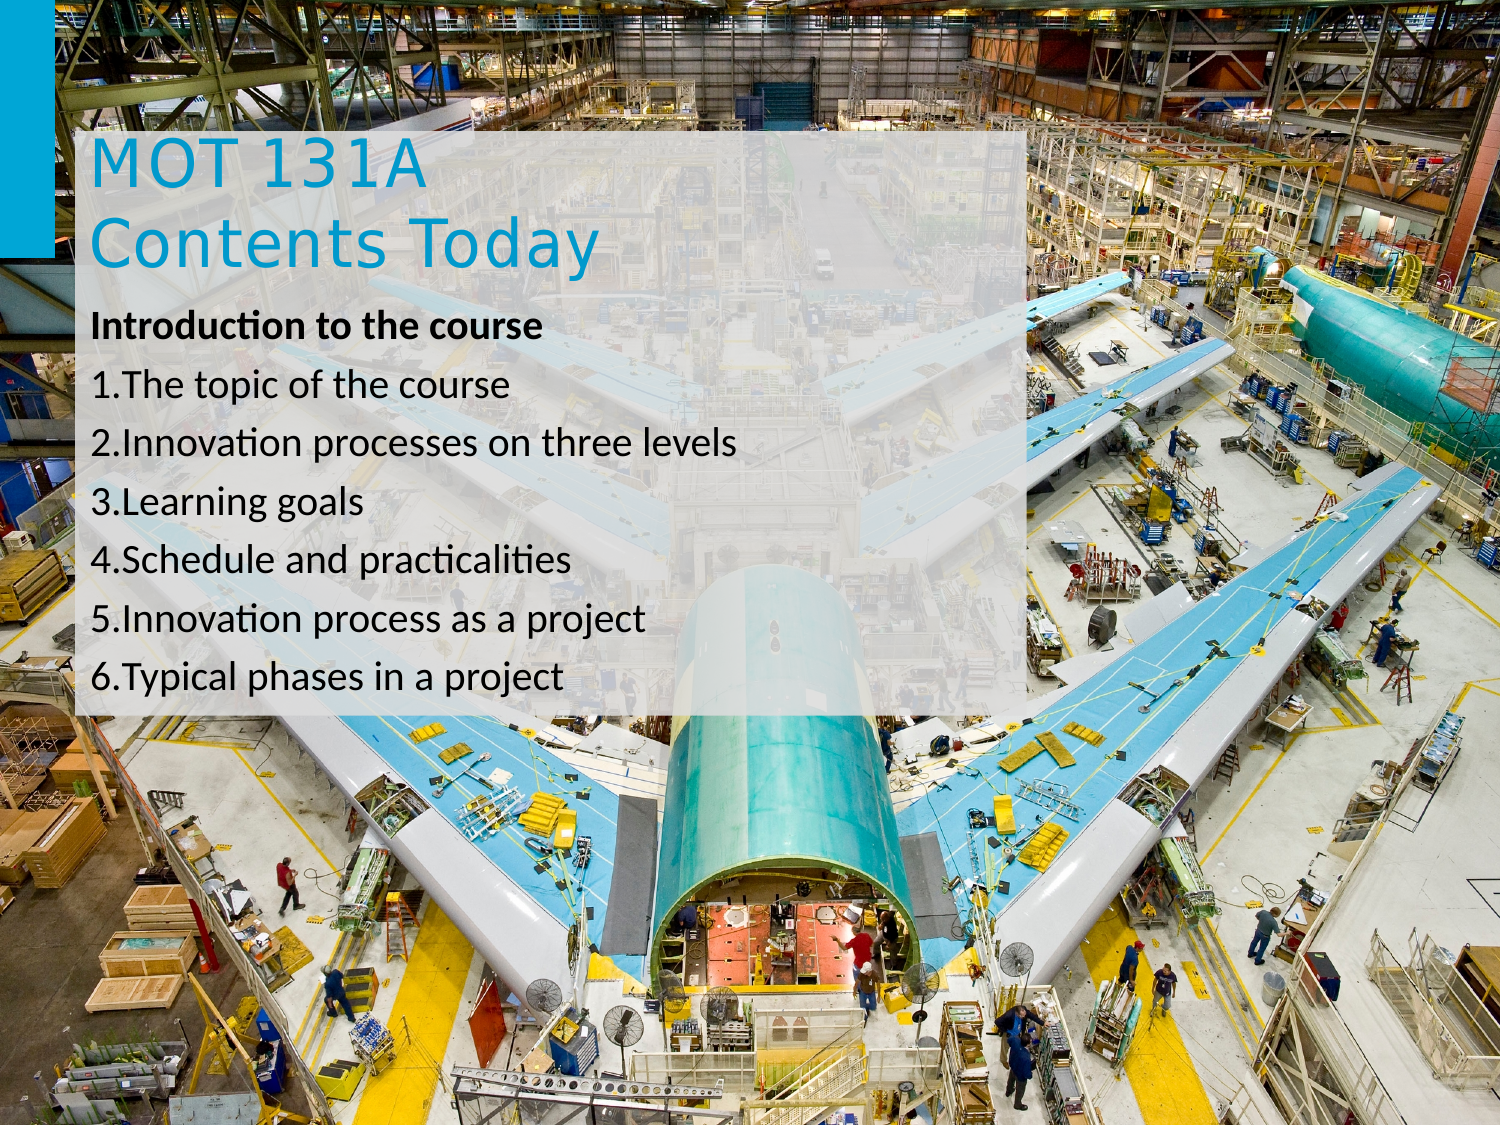

# MOT 131A Contents Today

Introduction to the course
The topic of the course
Innovation processes on three levels
Learning goals
Schedule and practicalities
Innovation process as a project
Typical phases in a project